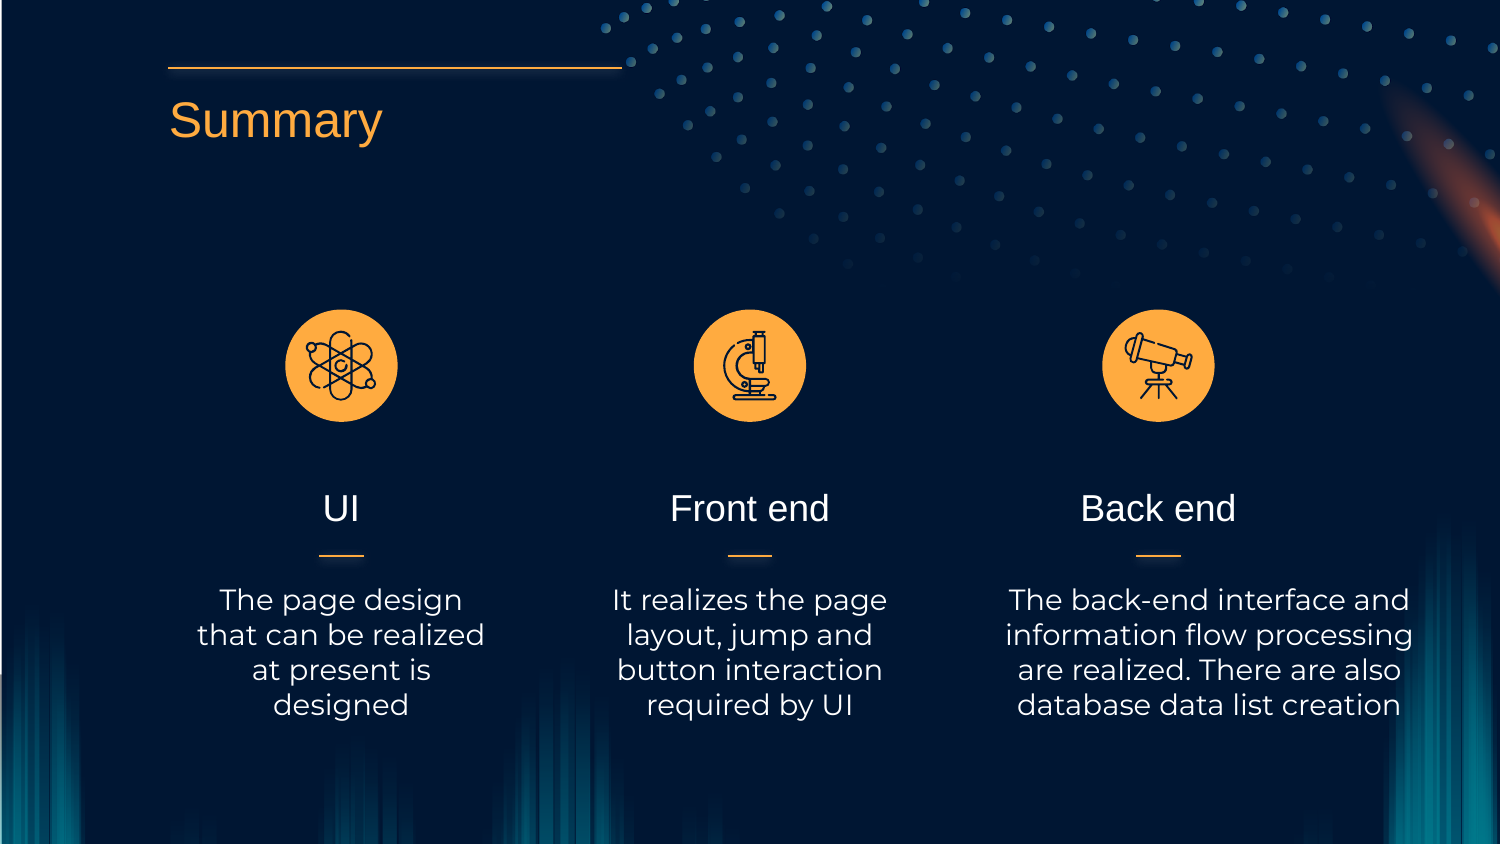

Summary

UI
# Front end
Back end
The page design that can be realized at present is designed
It realizes the page layout, jump and button interaction required by UI
The back-end interface and information flow processing are realized. There are also database data list creation